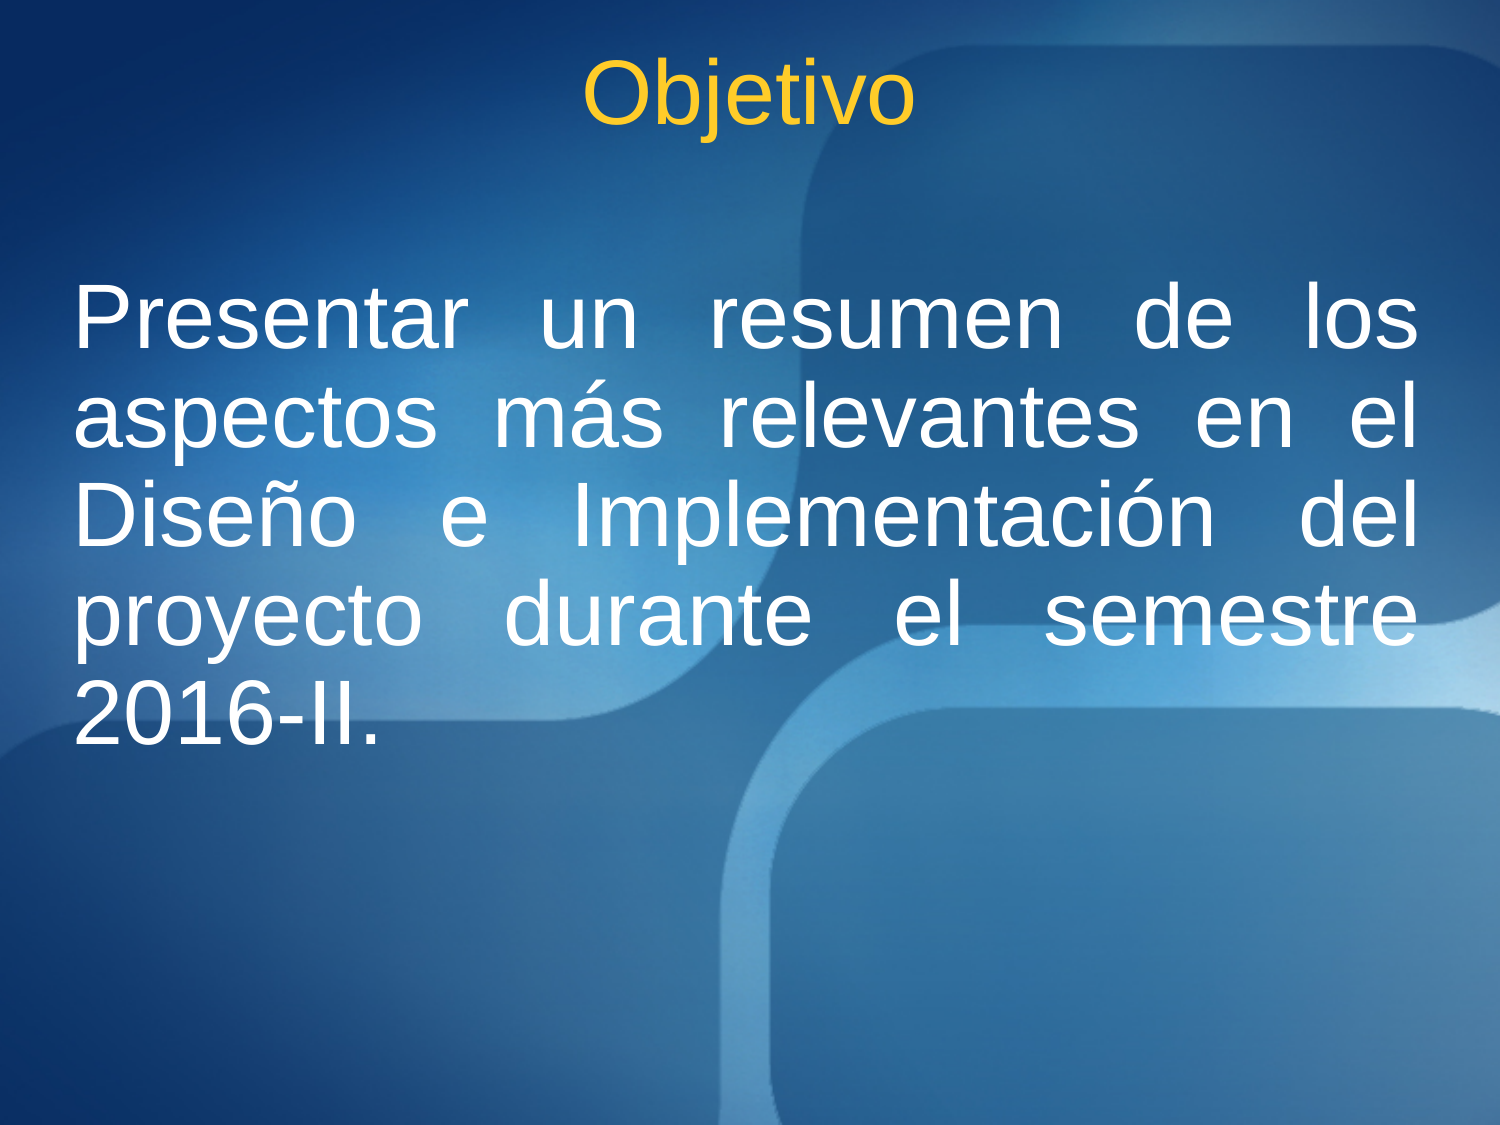

# Objetivo
Presentar un resumen de los aspectos más relevantes en el Diseño e Implementación del proyecto durante el semestre 2016-II.